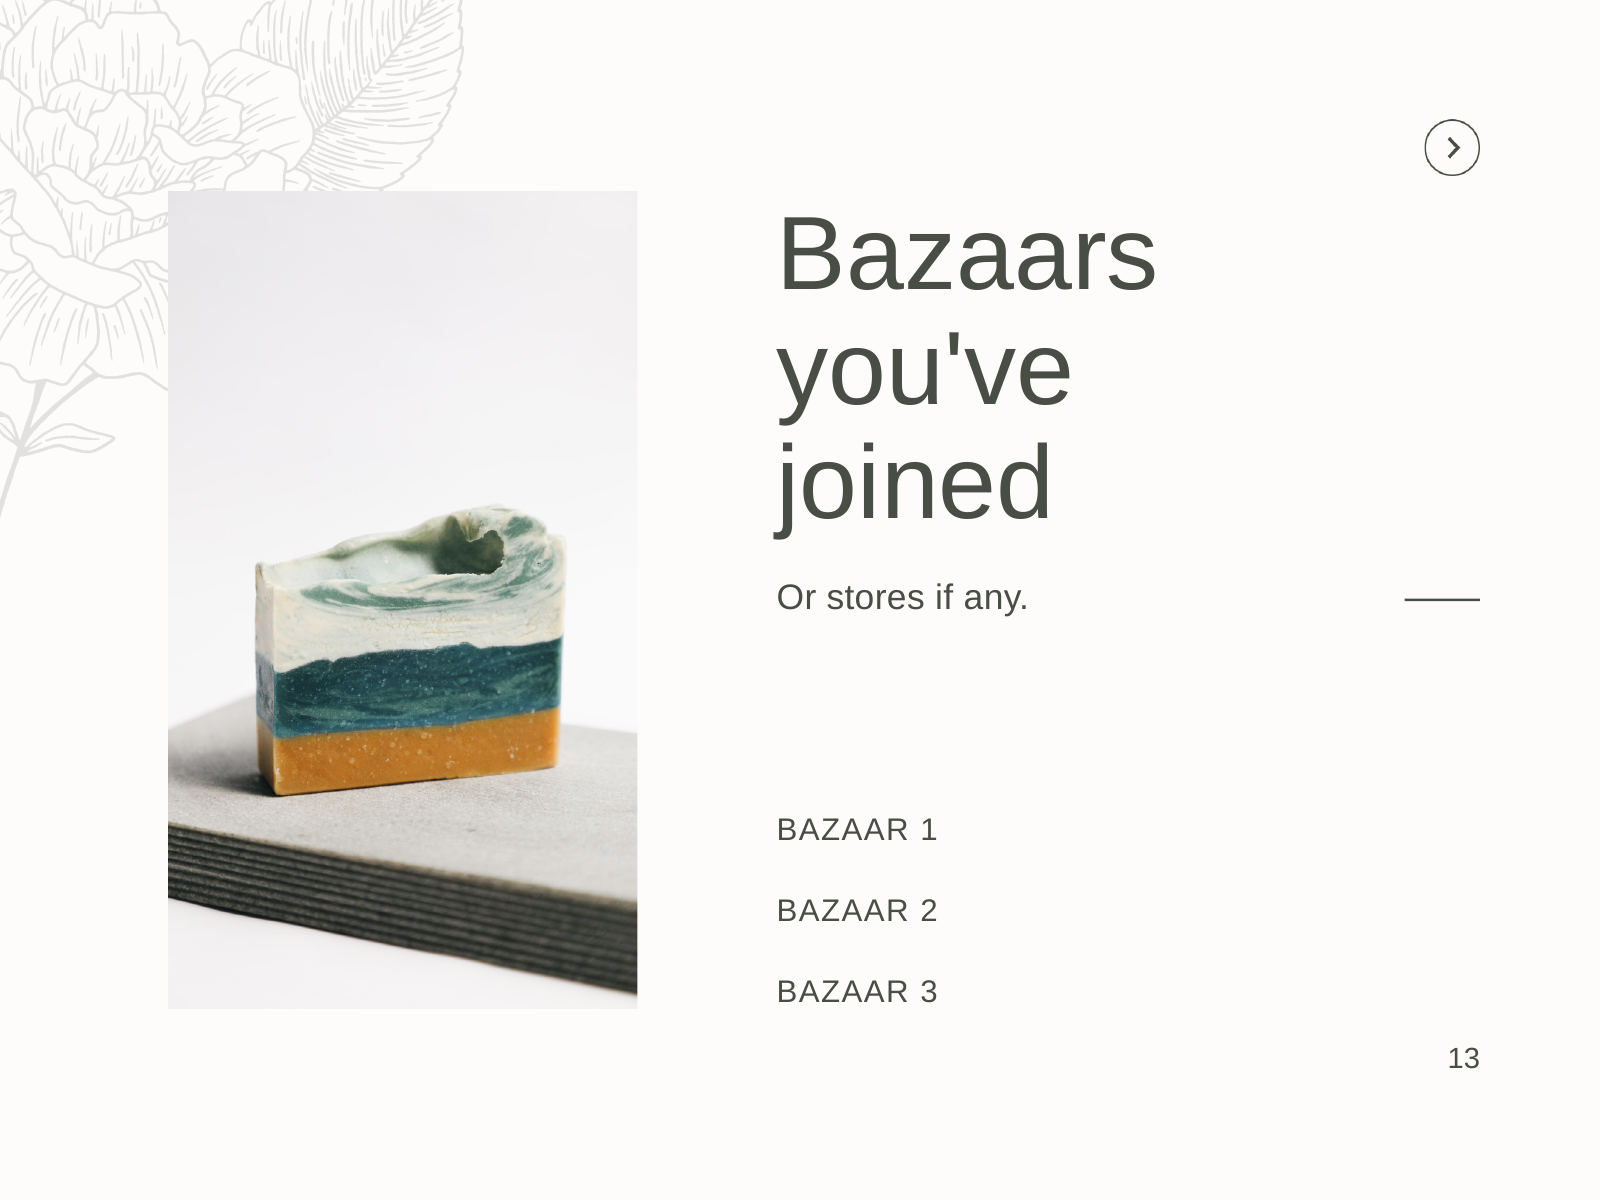

Bazaars
you've joined
Or stores if any.

BAZAAR 1
BAZAAR 2
BAZAAR 3
13